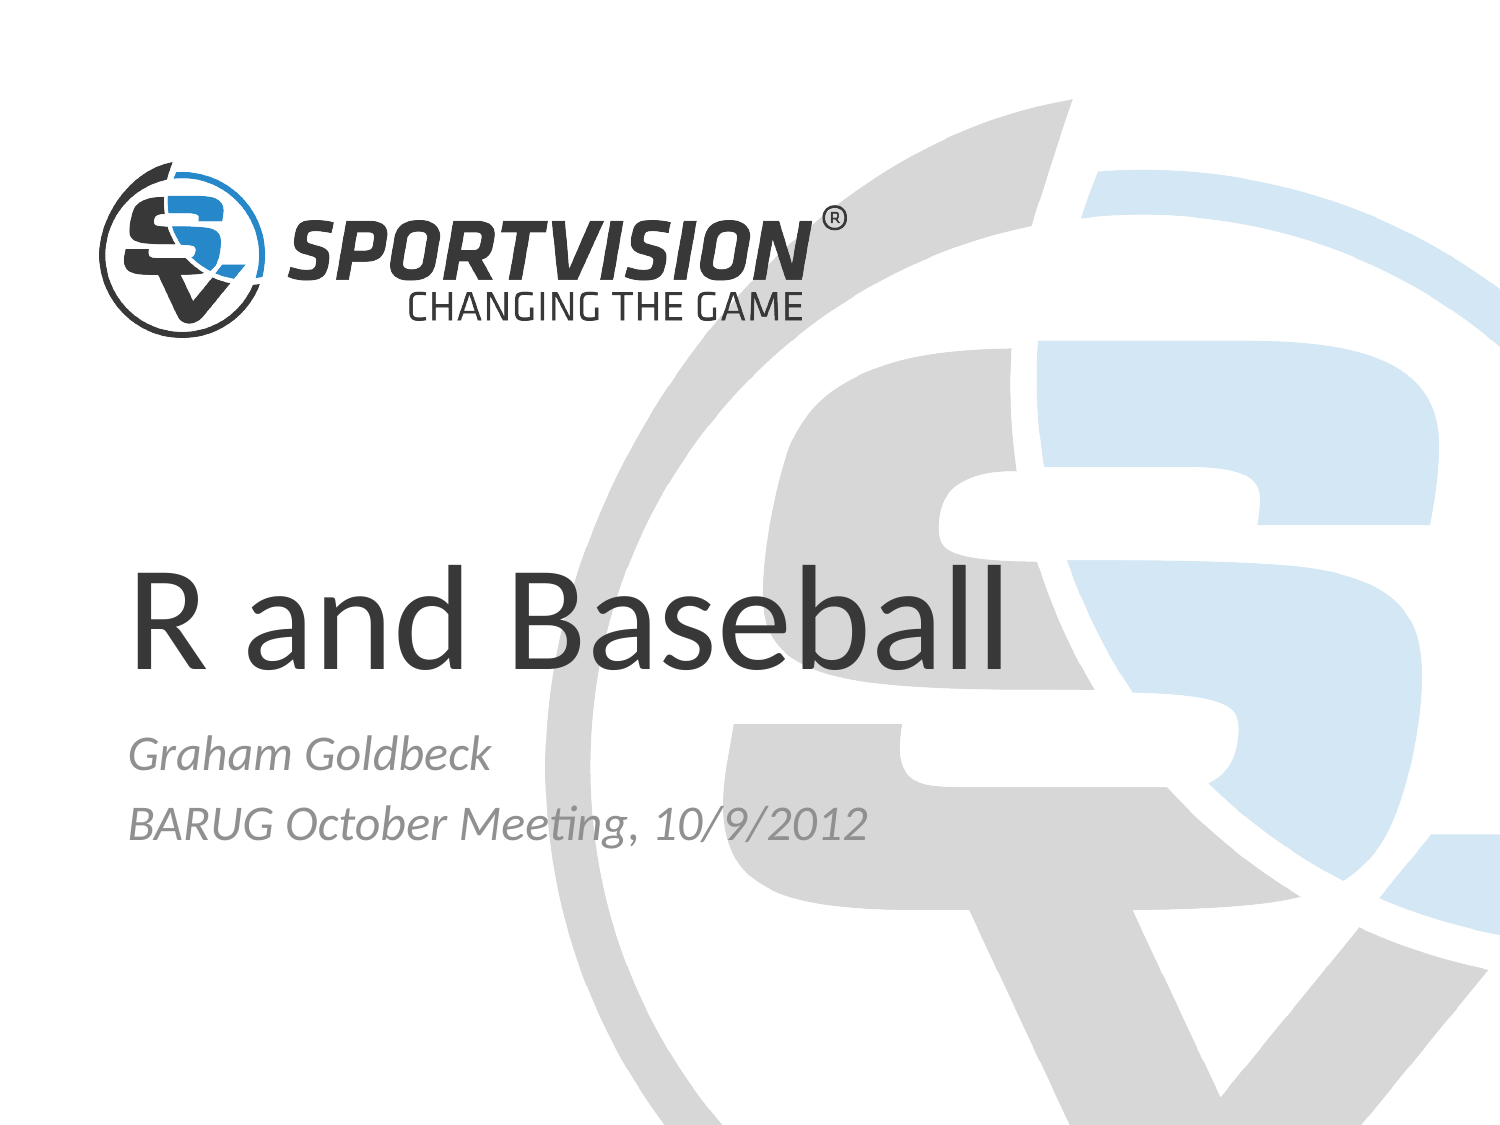

# R and Baseball
Graham Goldbeck
BARUG October Meeting, 10/9/2012